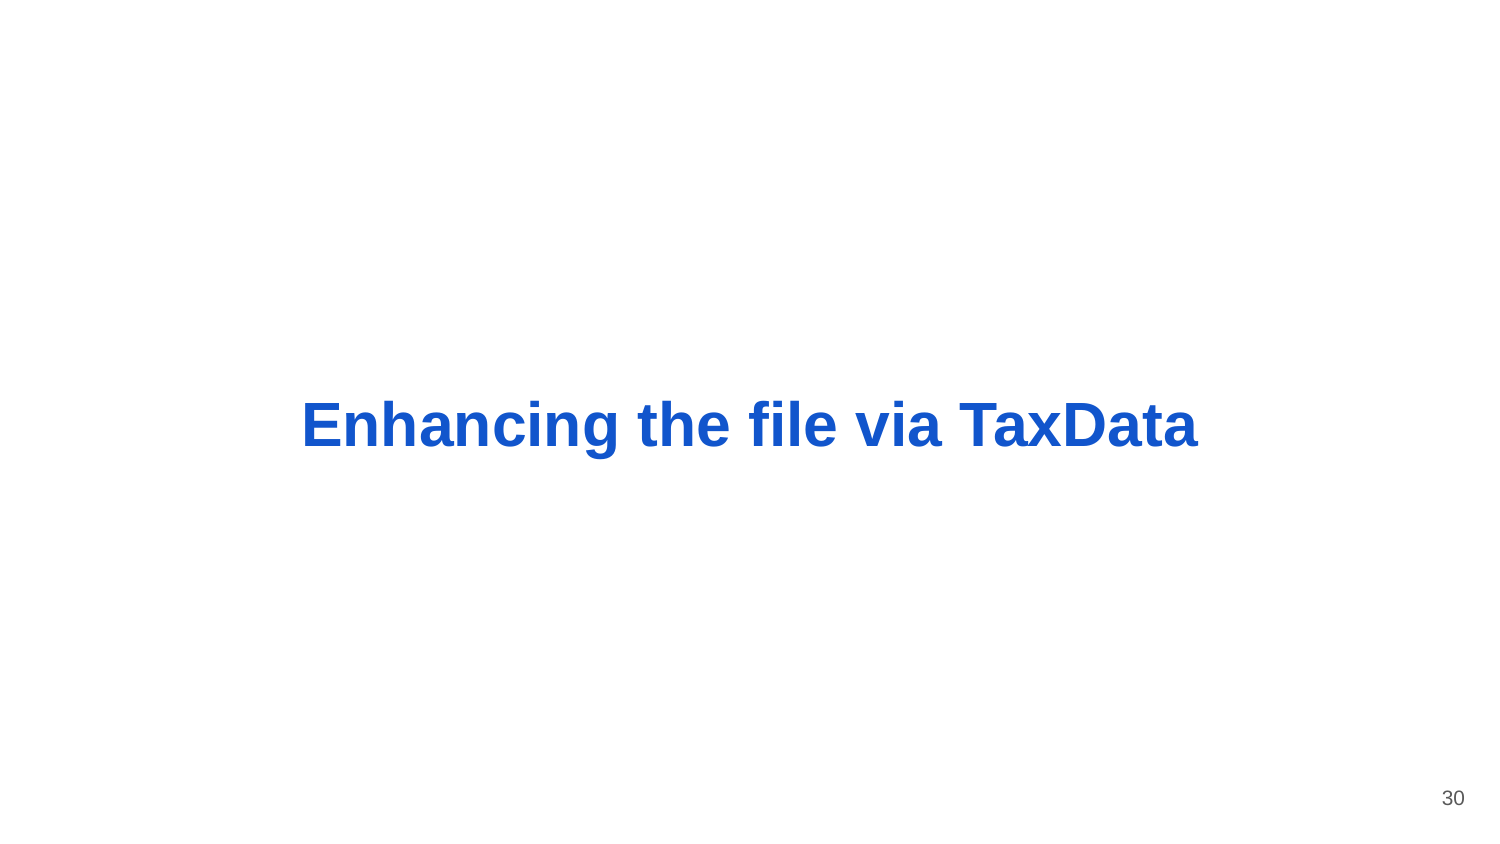

# Enhancing the file via TaxData
30